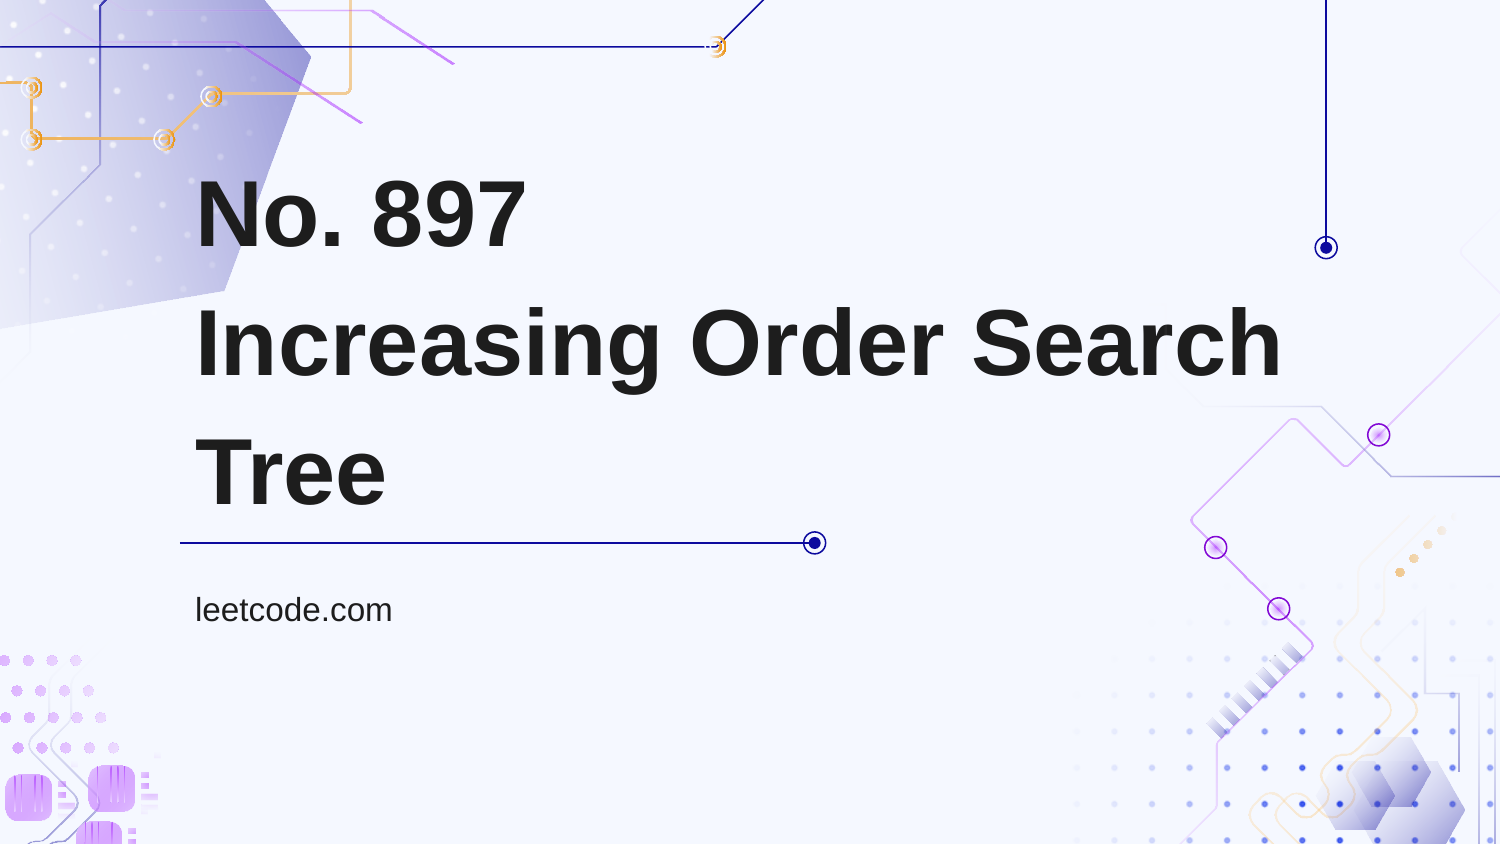

# No. 897 Increasing Order Search Tree

leetcode.com